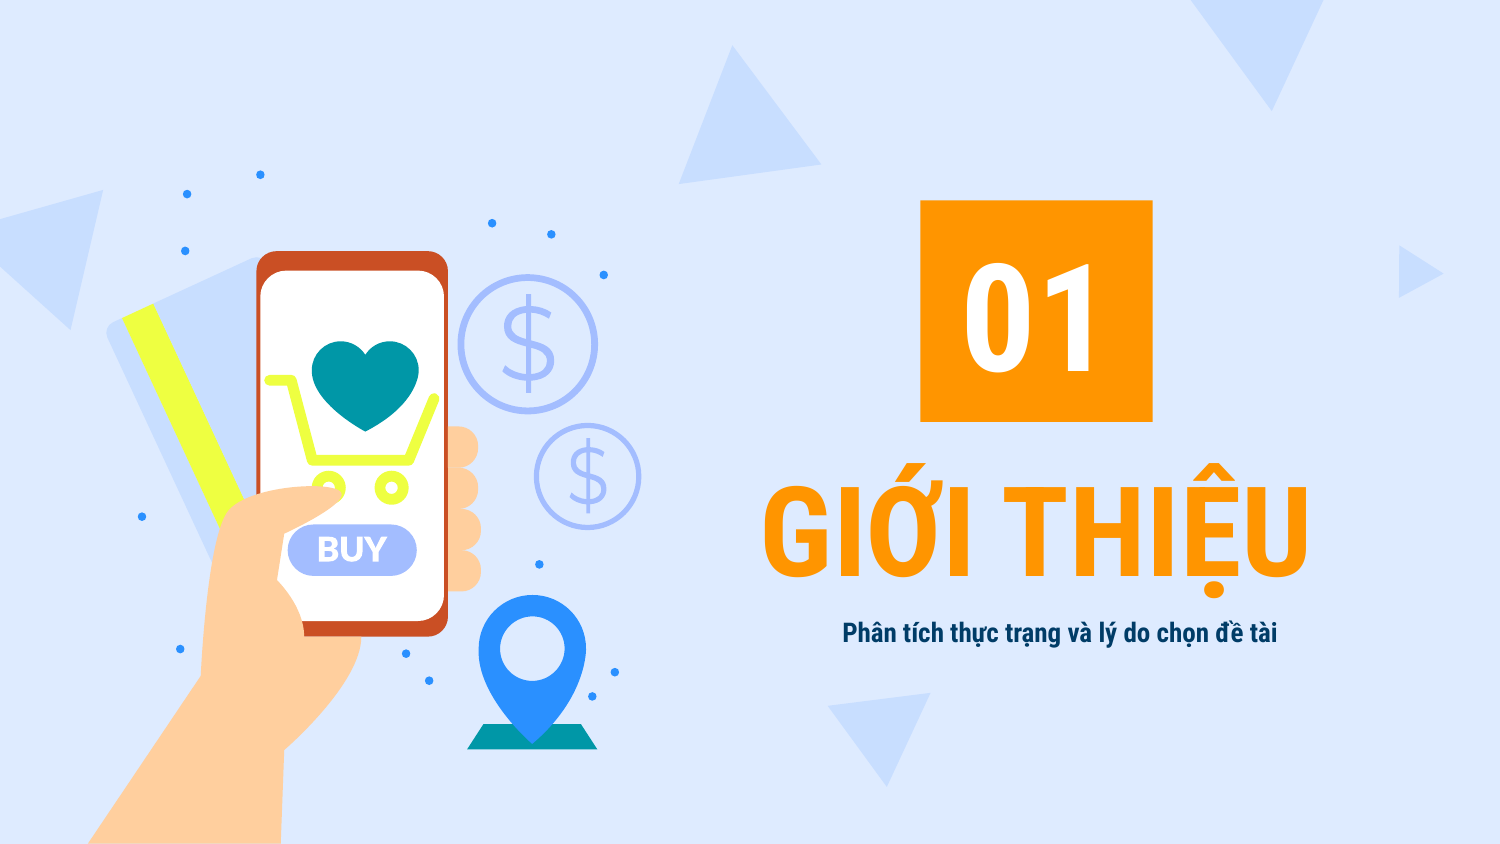

01
# GIỚI THIỆU
Phân tích thực trạng và lý do chọn đề tài